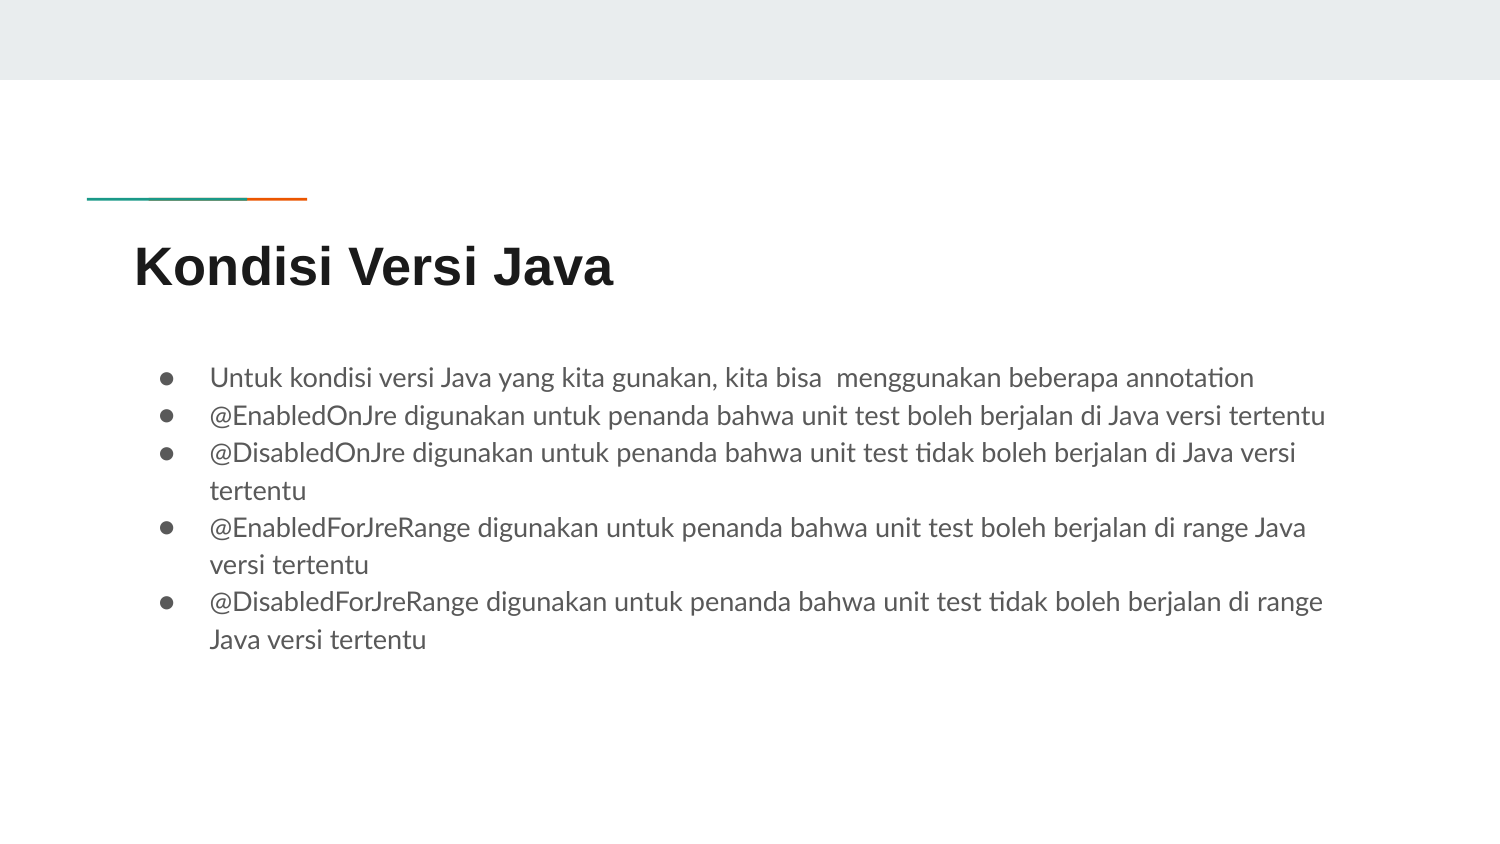

# Kondisi Versi Java
Untuk kondisi versi Java yang kita gunakan, kita bisa  menggunakan beberapa annotation
@EnabledOnJre digunakan untuk penanda bahwa unit test boleh berjalan di Java versi tertentu
@DisabledOnJre digunakan untuk penanda bahwa unit test tidak boleh berjalan di Java versi tertentu
@EnabledForJreRange digunakan untuk penanda bahwa unit test boleh berjalan di range Java versi tertentu
@DisabledForJreRange digunakan untuk penanda bahwa unit test tidak boleh berjalan di range Java versi tertentu